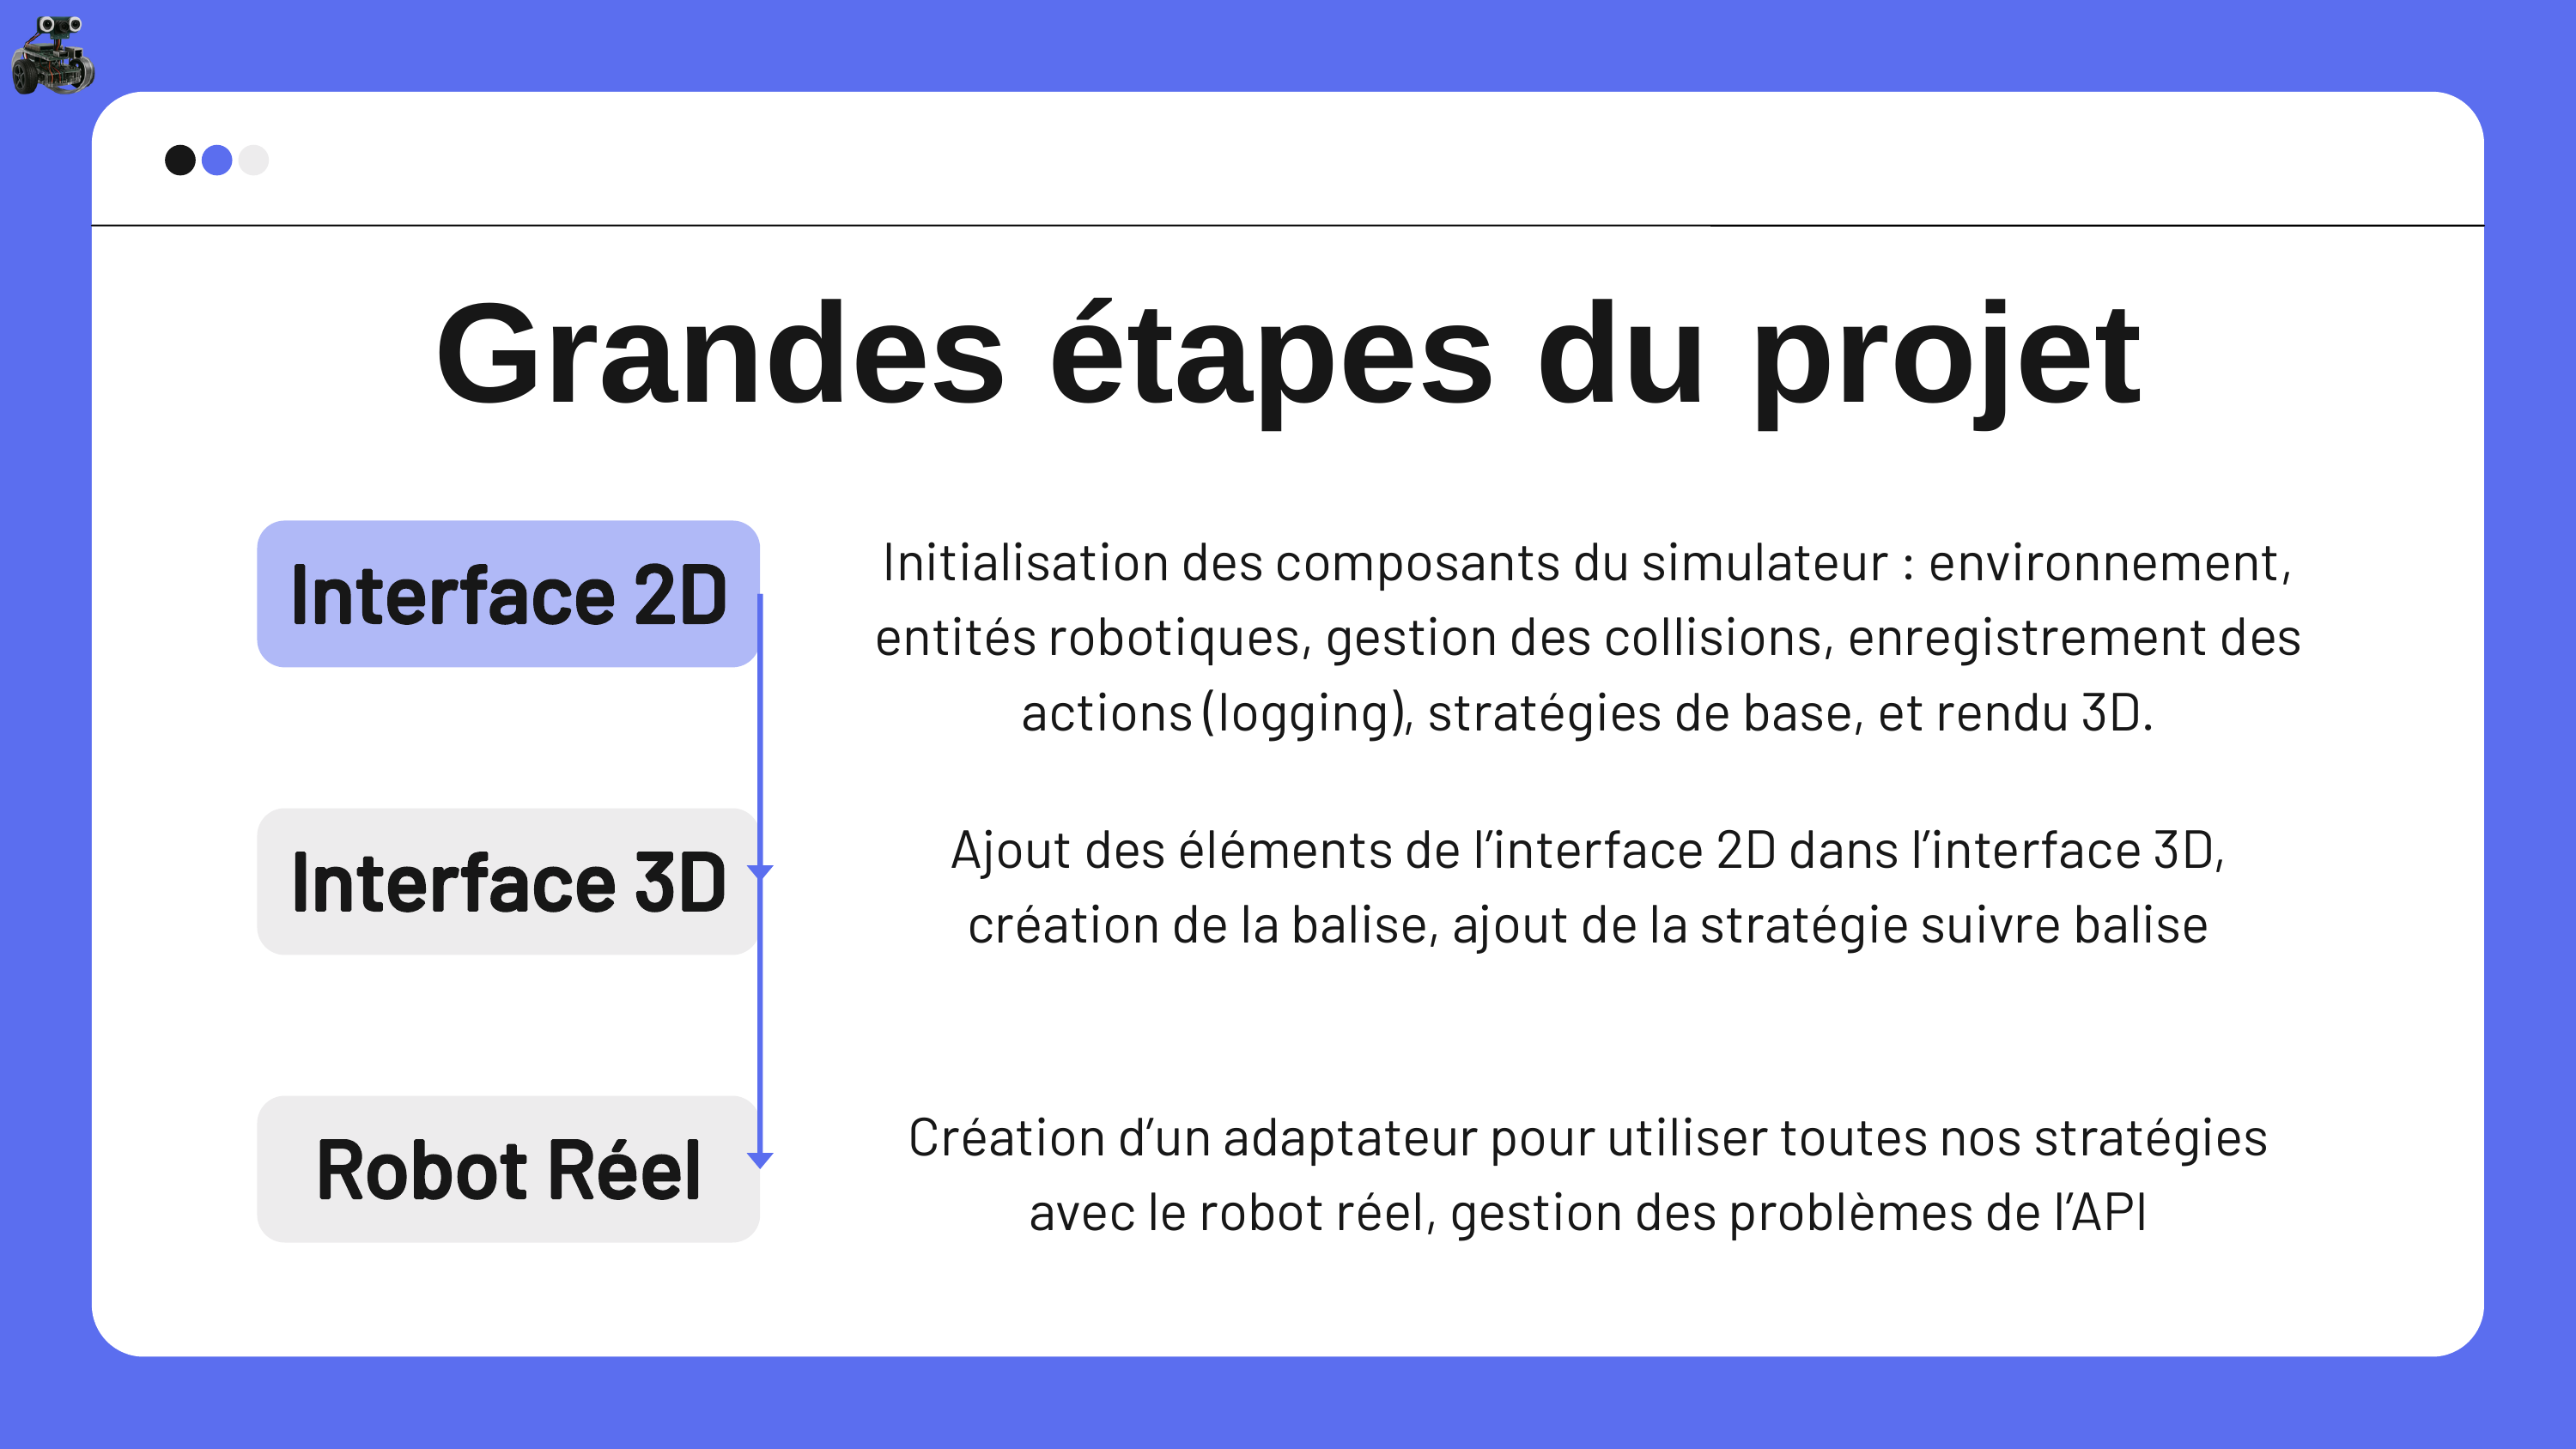

Grandes étapes du projet
Initialisation des composants du simulateur : environnement, entités robotiques, gestion des collisions, enregistrement des actions (logging), stratégies de base, et rendu 3D.

Interface 2D

Ajout des éléments de l’interface 2D dans l’interface 3D, création de la balise, ajout de la stratégie suivre balise

Interface 3D
Création d’un adaptateur pour utiliser toutes nos stratégies avec le robot réel, gestion des problèmes de l’API

Robot Réel